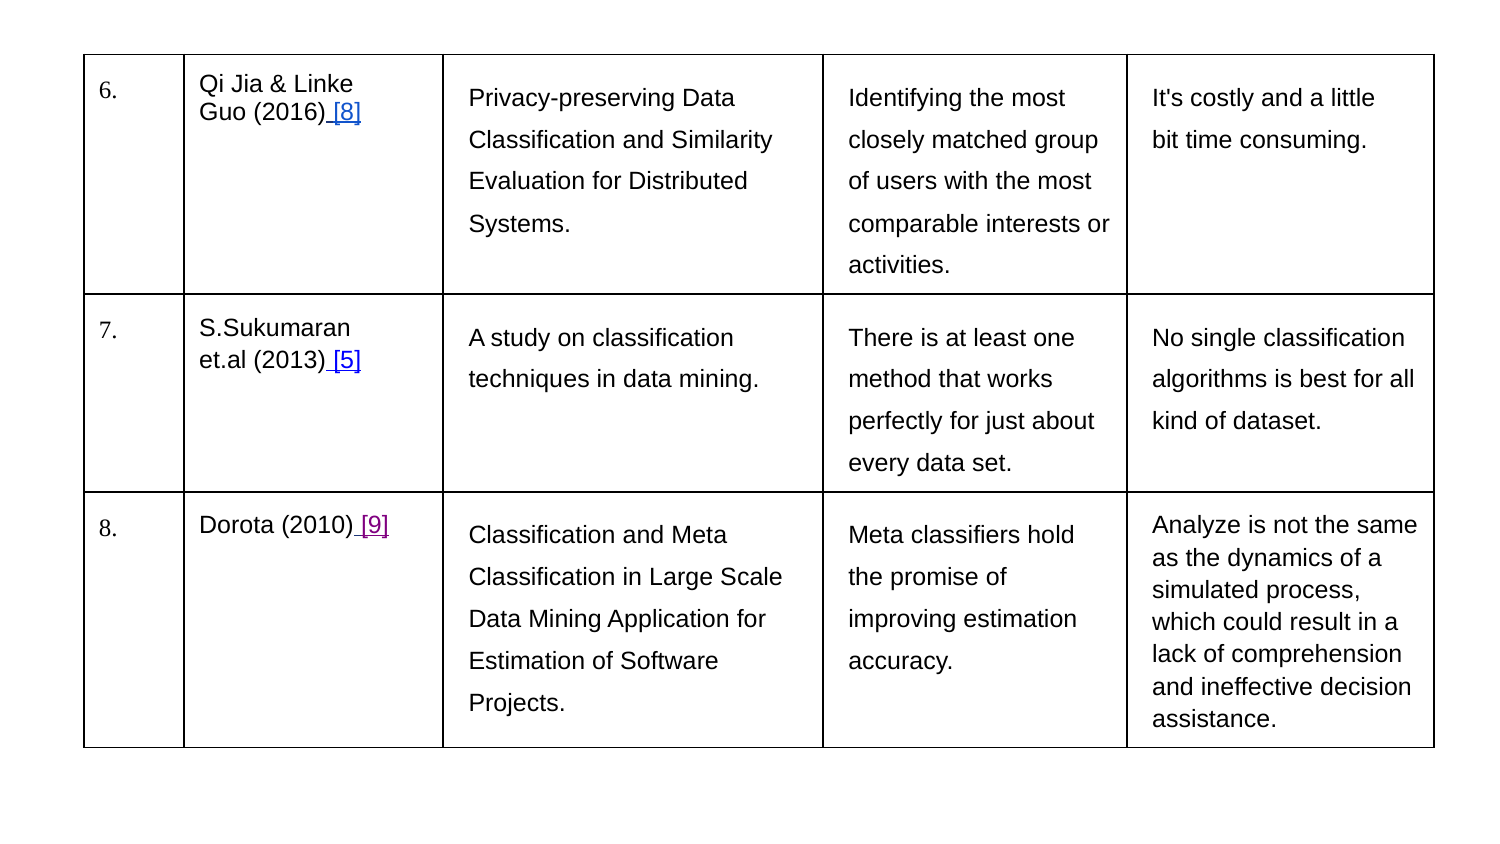

| 6. | Qi Jia & Linke Guo (2016) [8] | Privacy-preserving Data Classification and Similarity Evaluation for Distributed Systems. | Identifying the most closely matched group of users with the most comparable interests or activities. | It's costly and a little bit time consuming. |
| --- | --- | --- | --- | --- |
| 7. | S.Sukumaran et.al (2013) [5] | A study on classification techniques in data mining. | There is at least one method that works perfectly for just about every data set. | No single classification algorithms is best for all kind of dataset. |
| 8. | Dorota (2010) [9] | Classification and Meta Classification in Large Scale Data Mining Application for Estimation of Software Projects. | Meta classifiers hold the promise of improving estimation accuracy. | Analyze is not the same as the dynamics of a simulated process, which could result in a lack of comprehension and ineffective decision assistance. |